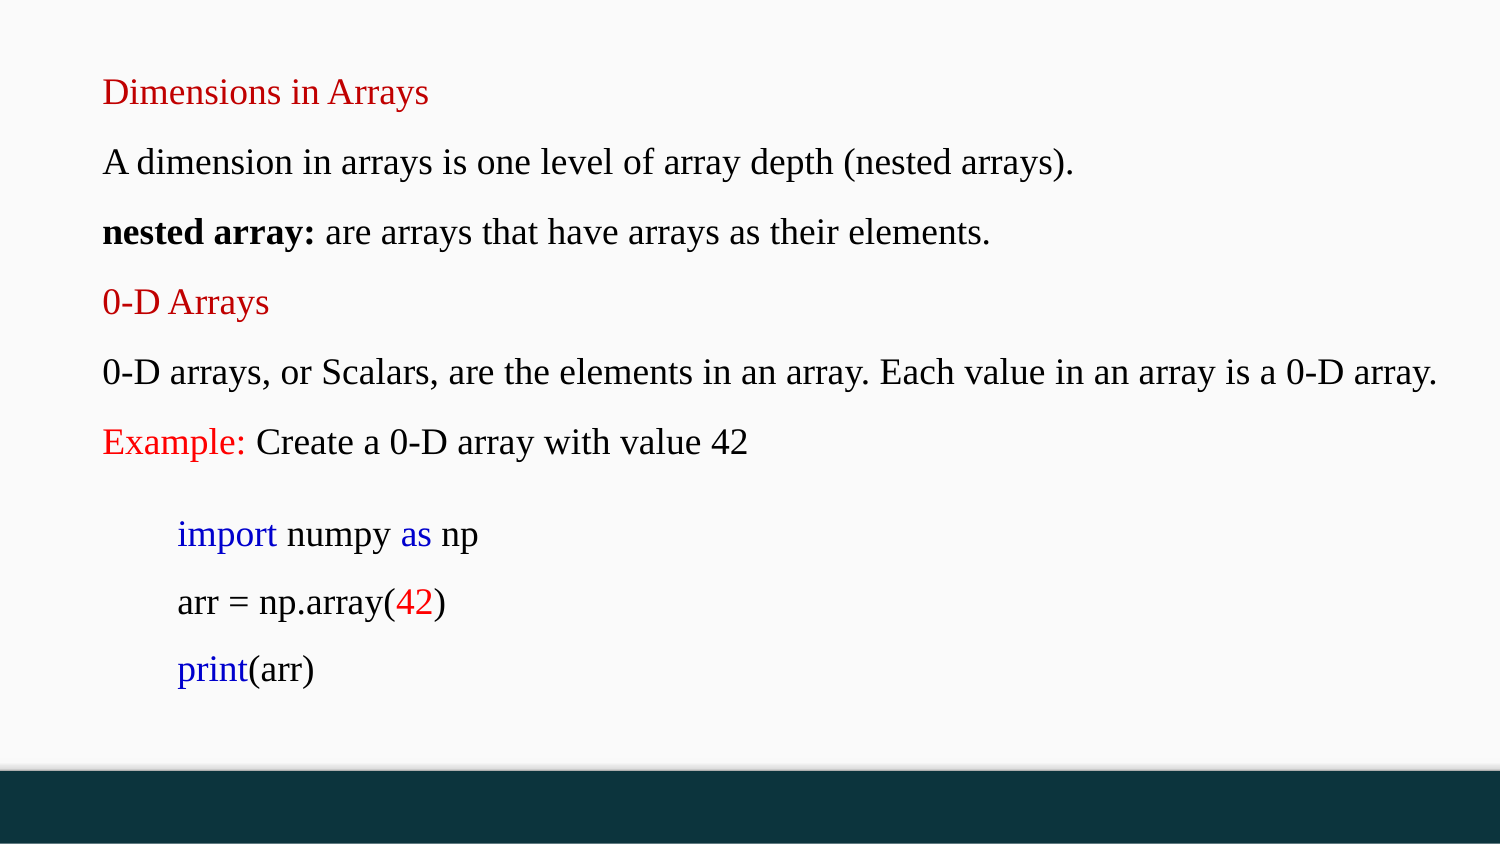

Dimensions in Arrays
A dimension in arrays is one level of array depth (nested arrays).
nested array: are arrays that have arrays as their elements.
0-D Arrays
0-D arrays, or Scalars, are the elements in an array. Each value in an array is a 0-D array.
Example: Create a 0-D array with value 42
import numpy as np
arr = np.array(42)
print(arr)